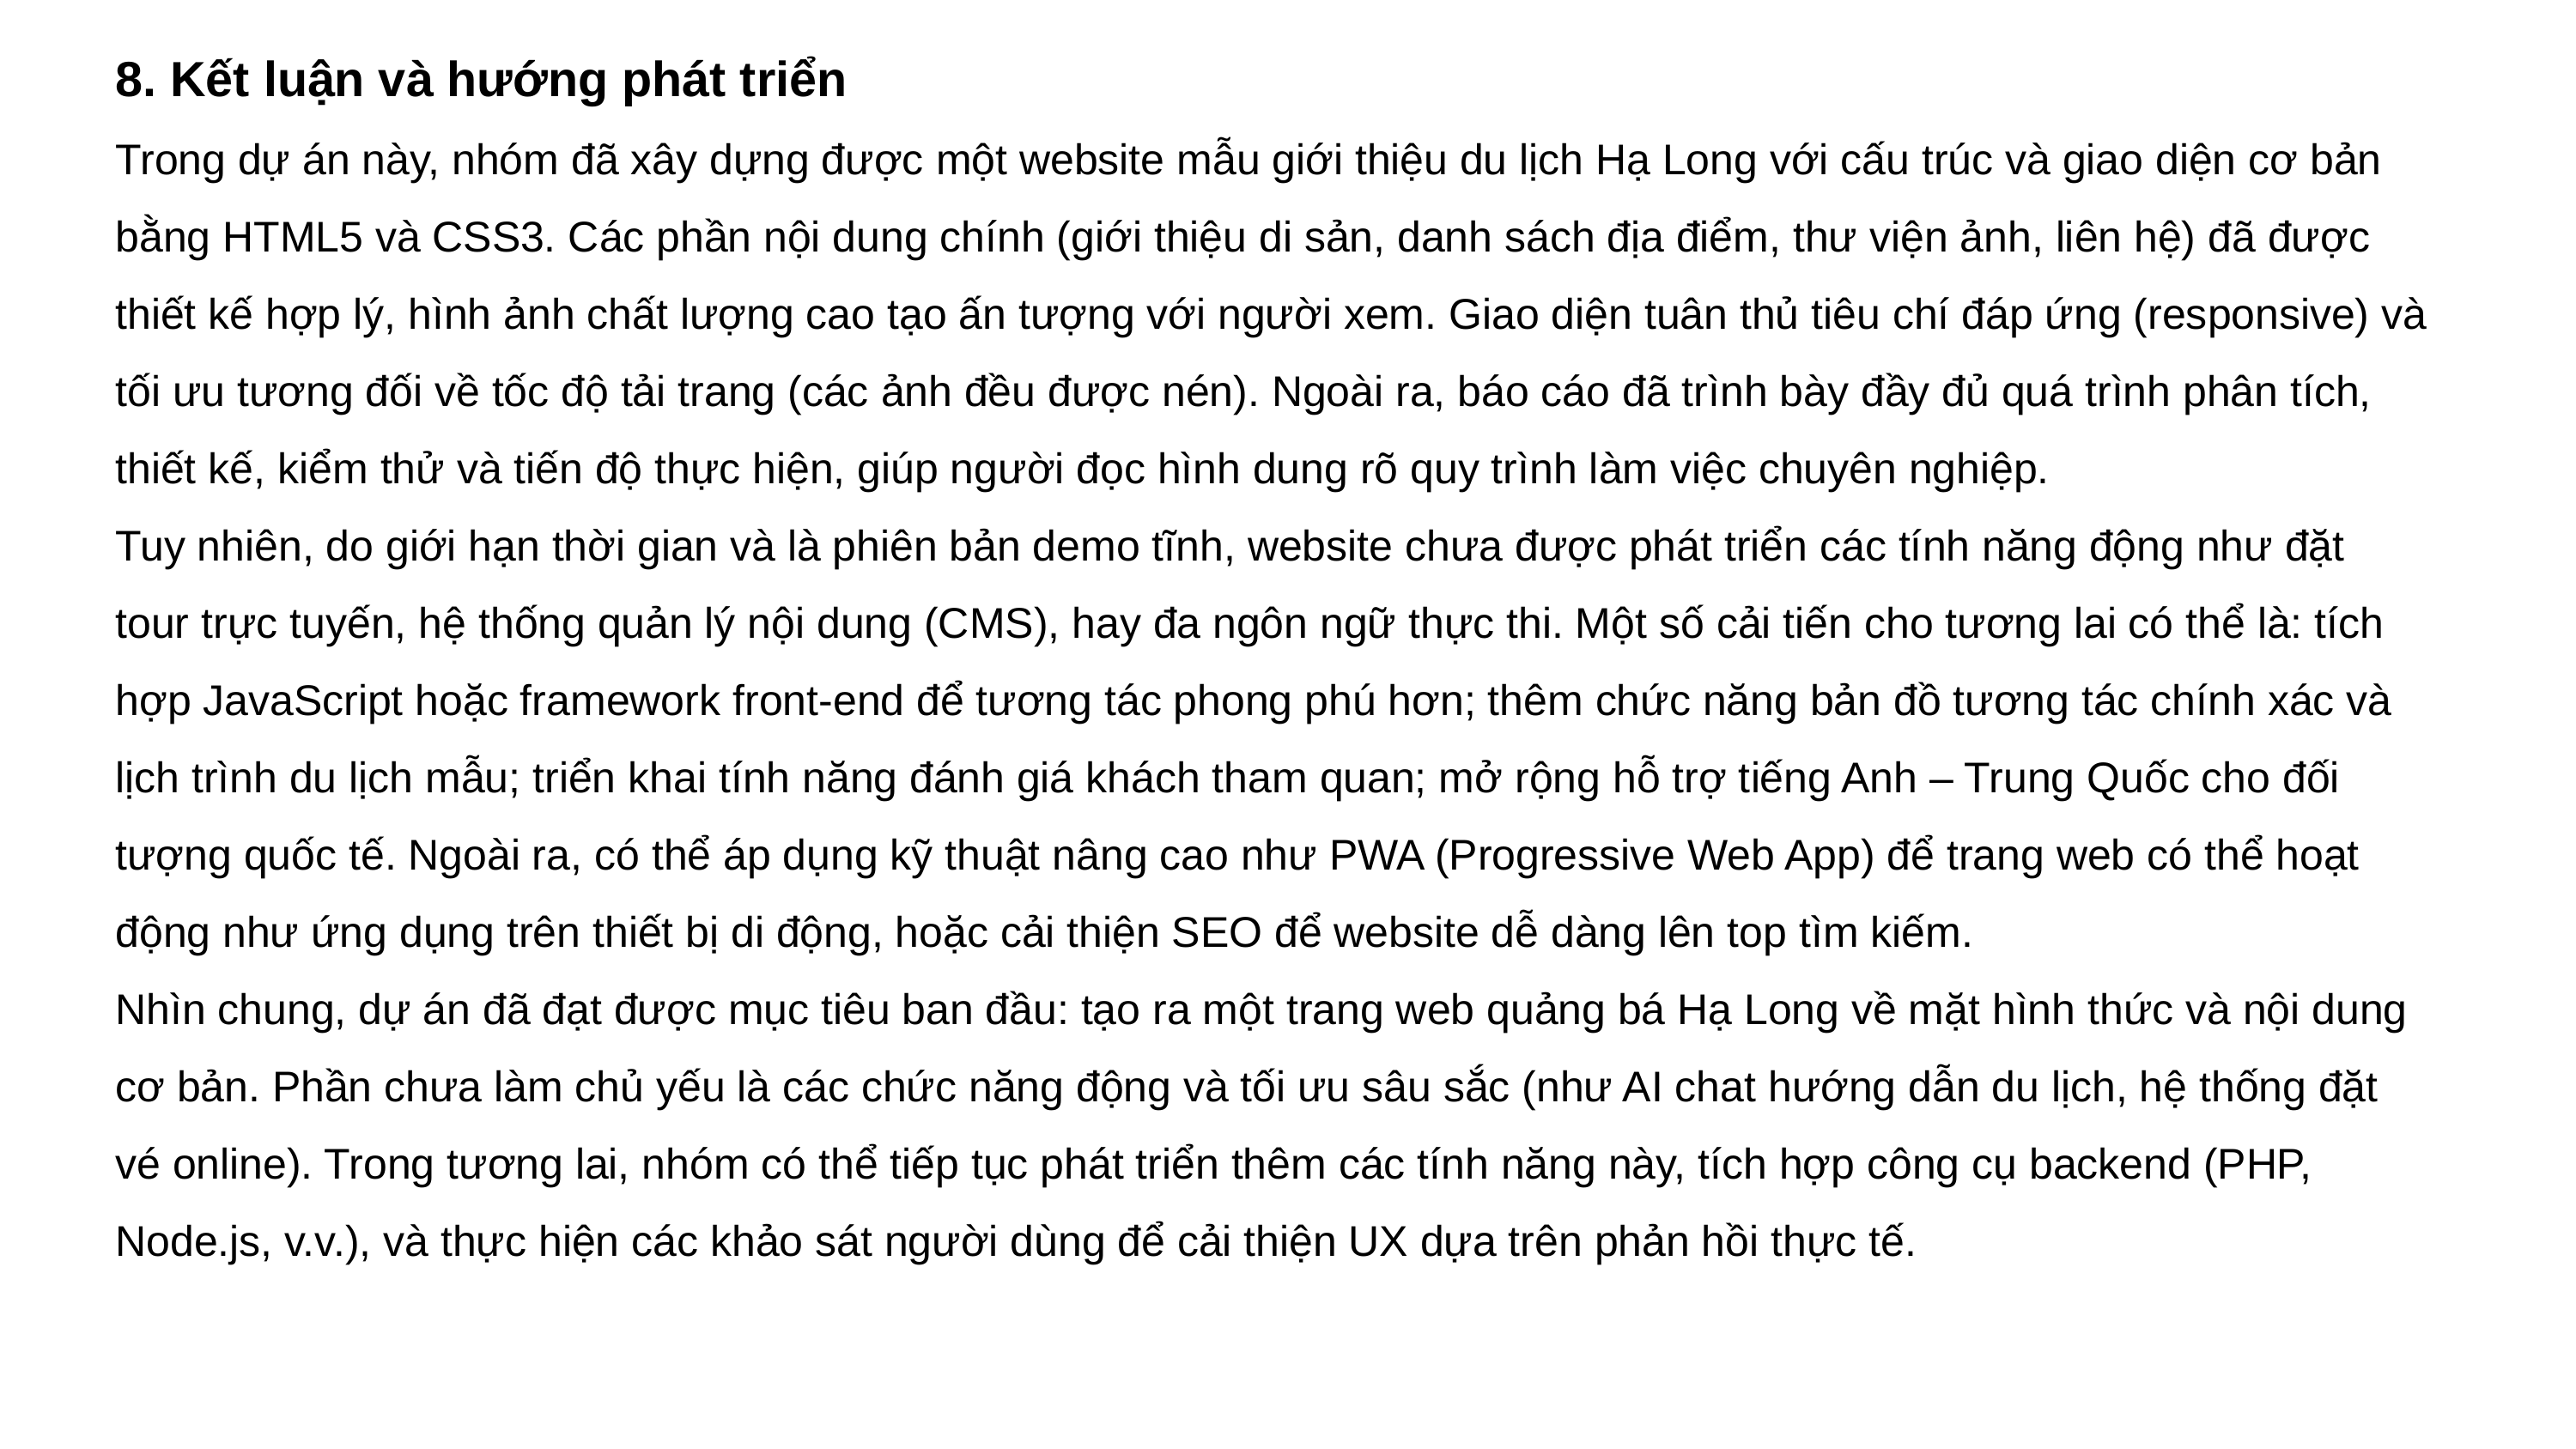

8. Kết luận và hướng phát triển
Trong dự án này, nhóm đã xây dựng được một website mẫu giới thiệu du lịch Hạ Long với cấu trúc và giao diện cơ bản bằng HTML5 và CSS3. Các phần nội dung chính (giới thiệu di sản, danh sách địa điểm, thư viện ảnh, liên hệ) đã được thiết kế hợp lý, hình ảnh chất lượng cao tạo ấn tượng với người xem. Giao diện tuân thủ tiêu chí đáp ứng (responsive) và tối ưu tương đối về tốc độ tải trang (các ảnh đều được nén). Ngoài ra, báo cáo đã trình bày đầy đủ quá trình phân tích, thiết kế, kiểm thử và tiến độ thực hiện, giúp người đọc hình dung rõ quy trình làm việc chuyên nghiệp.
Tuy nhiên, do giới hạn thời gian và là phiên bản demo tĩnh, website chưa được phát triển các tính năng động như đặt tour trực tuyến, hệ thống quản lý nội dung (CMS), hay đa ngôn ngữ thực thi. Một số cải tiến cho tương lai có thể là: tích hợp JavaScript hoặc framework front-end để tương tác phong phú hơn; thêm chức năng bản đồ tương tác chính xác và lịch trình du lịch mẫu; triển khai tính năng đánh giá khách tham quan; mở rộng hỗ trợ tiếng Anh – Trung Quốc cho đối tượng quốc tế. Ngoài ra, có thể áp dụng kỹ thuật nâng cao như PWA (Progressive Web App) để trang web có thể hoạt động như ứng dụng trên thiết bị di động, hoặc cải thiện SEO để website dễ dàng lên top tìm kiếm.
Nhìn chung, dự án đã đạt được mục tiêu ban đầu: tạo ra một trang web quảng bá Hạ Long về mặt hình thức và nội dung cơ bản. Phần chưa làm chủ yếu là các chức năng động và tối ưu sâu sắc (như AI chat hướng dẫn du lịch, hệ thống đặt vé online). Trong tương lai, nhóm có thể tiếp tục phát triển thêm các tính năng này, tích hợp công cụ backend (PHP, Node.js, v.v.), và thực hiện các khảo sát người dùng để cải thiện UX dựa trên phản hồi thực tế.